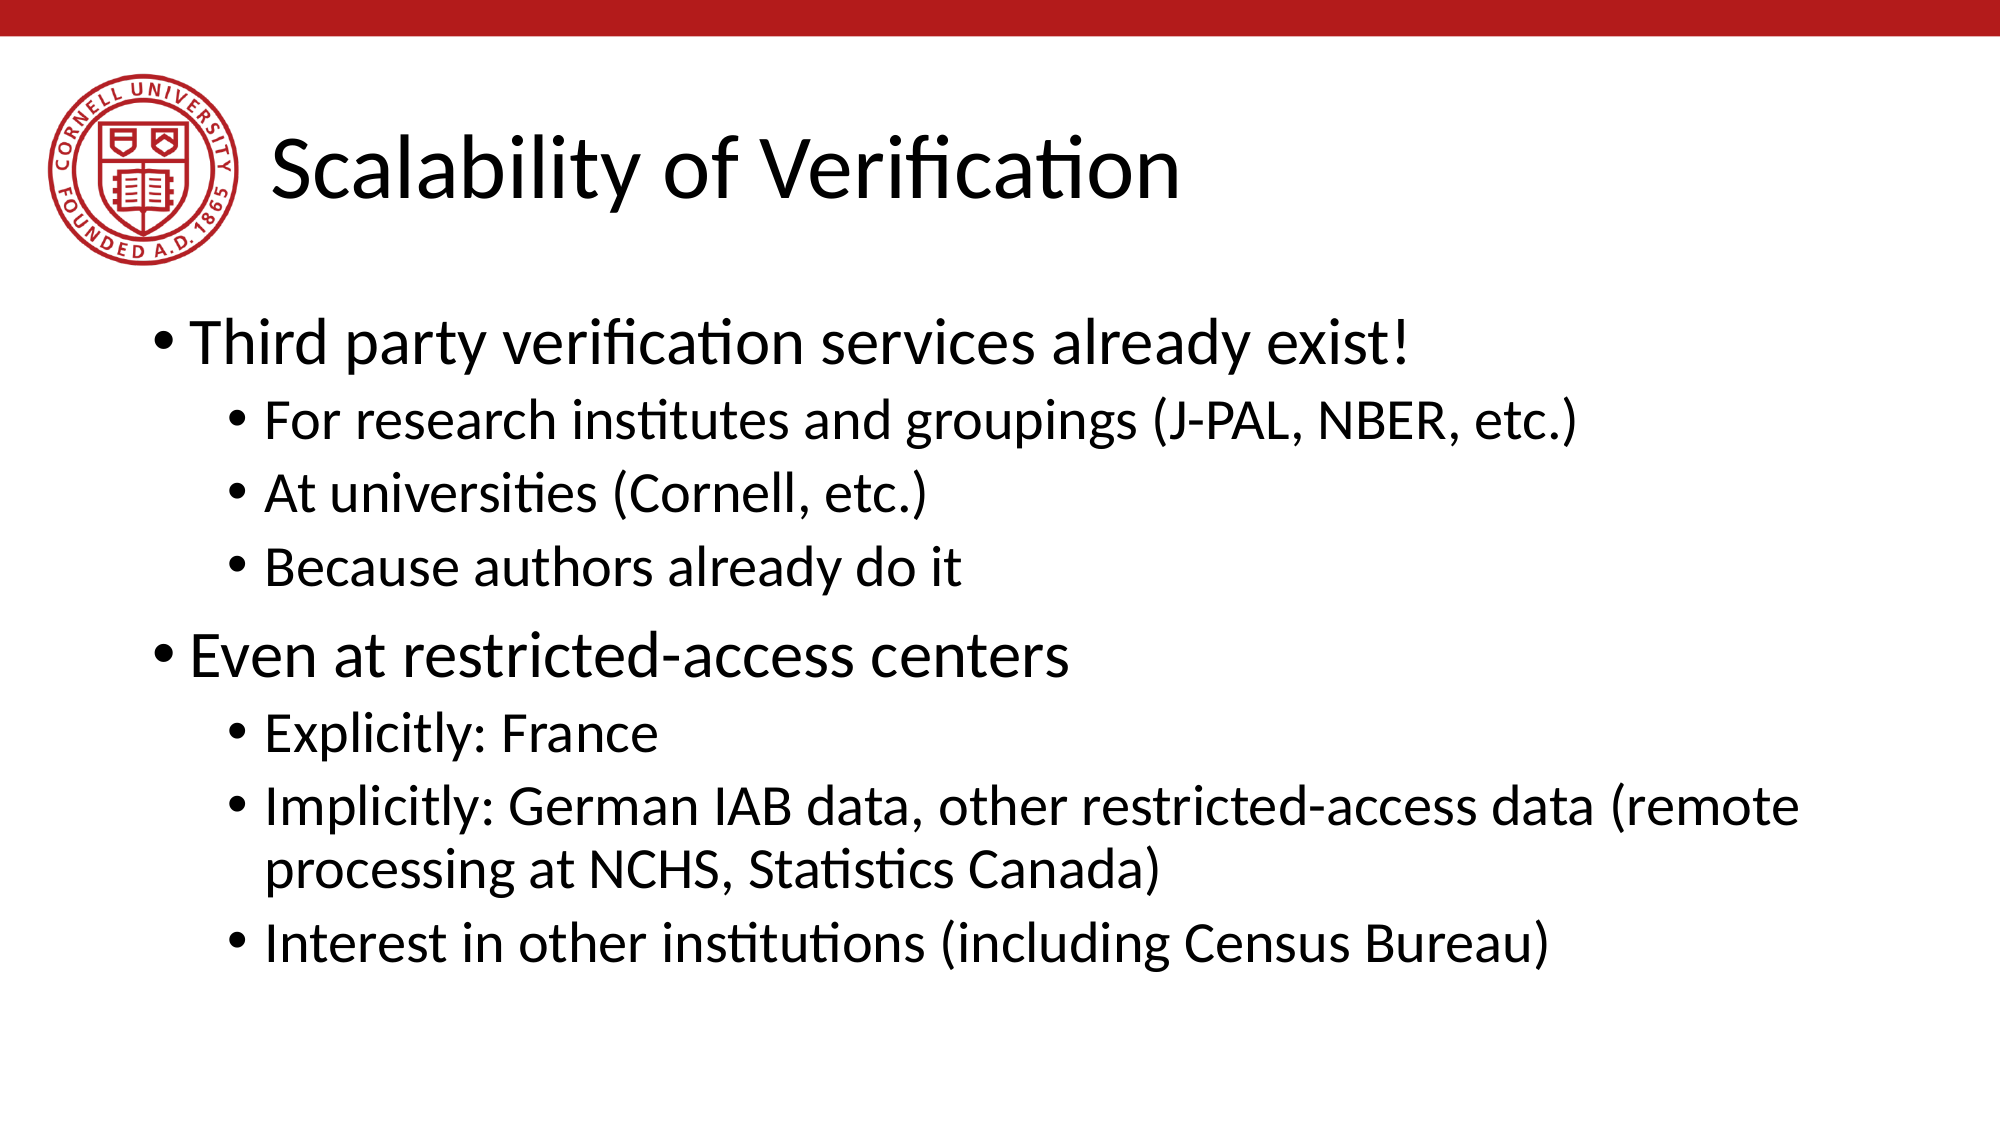

# Scalability of Verification
Third party verification services already exist!
For research institutes and groupings (J-PAL, NBER, etc.)
At universities (Cornell, etc.)
Because authors already do it
Even at restricted-access centers
Explicitly: France
Implicitly: German IAB data, other restricted-access data (remote processing at NCHS, Statistics Canada)
Interest in other institutions (including Census Bureau)